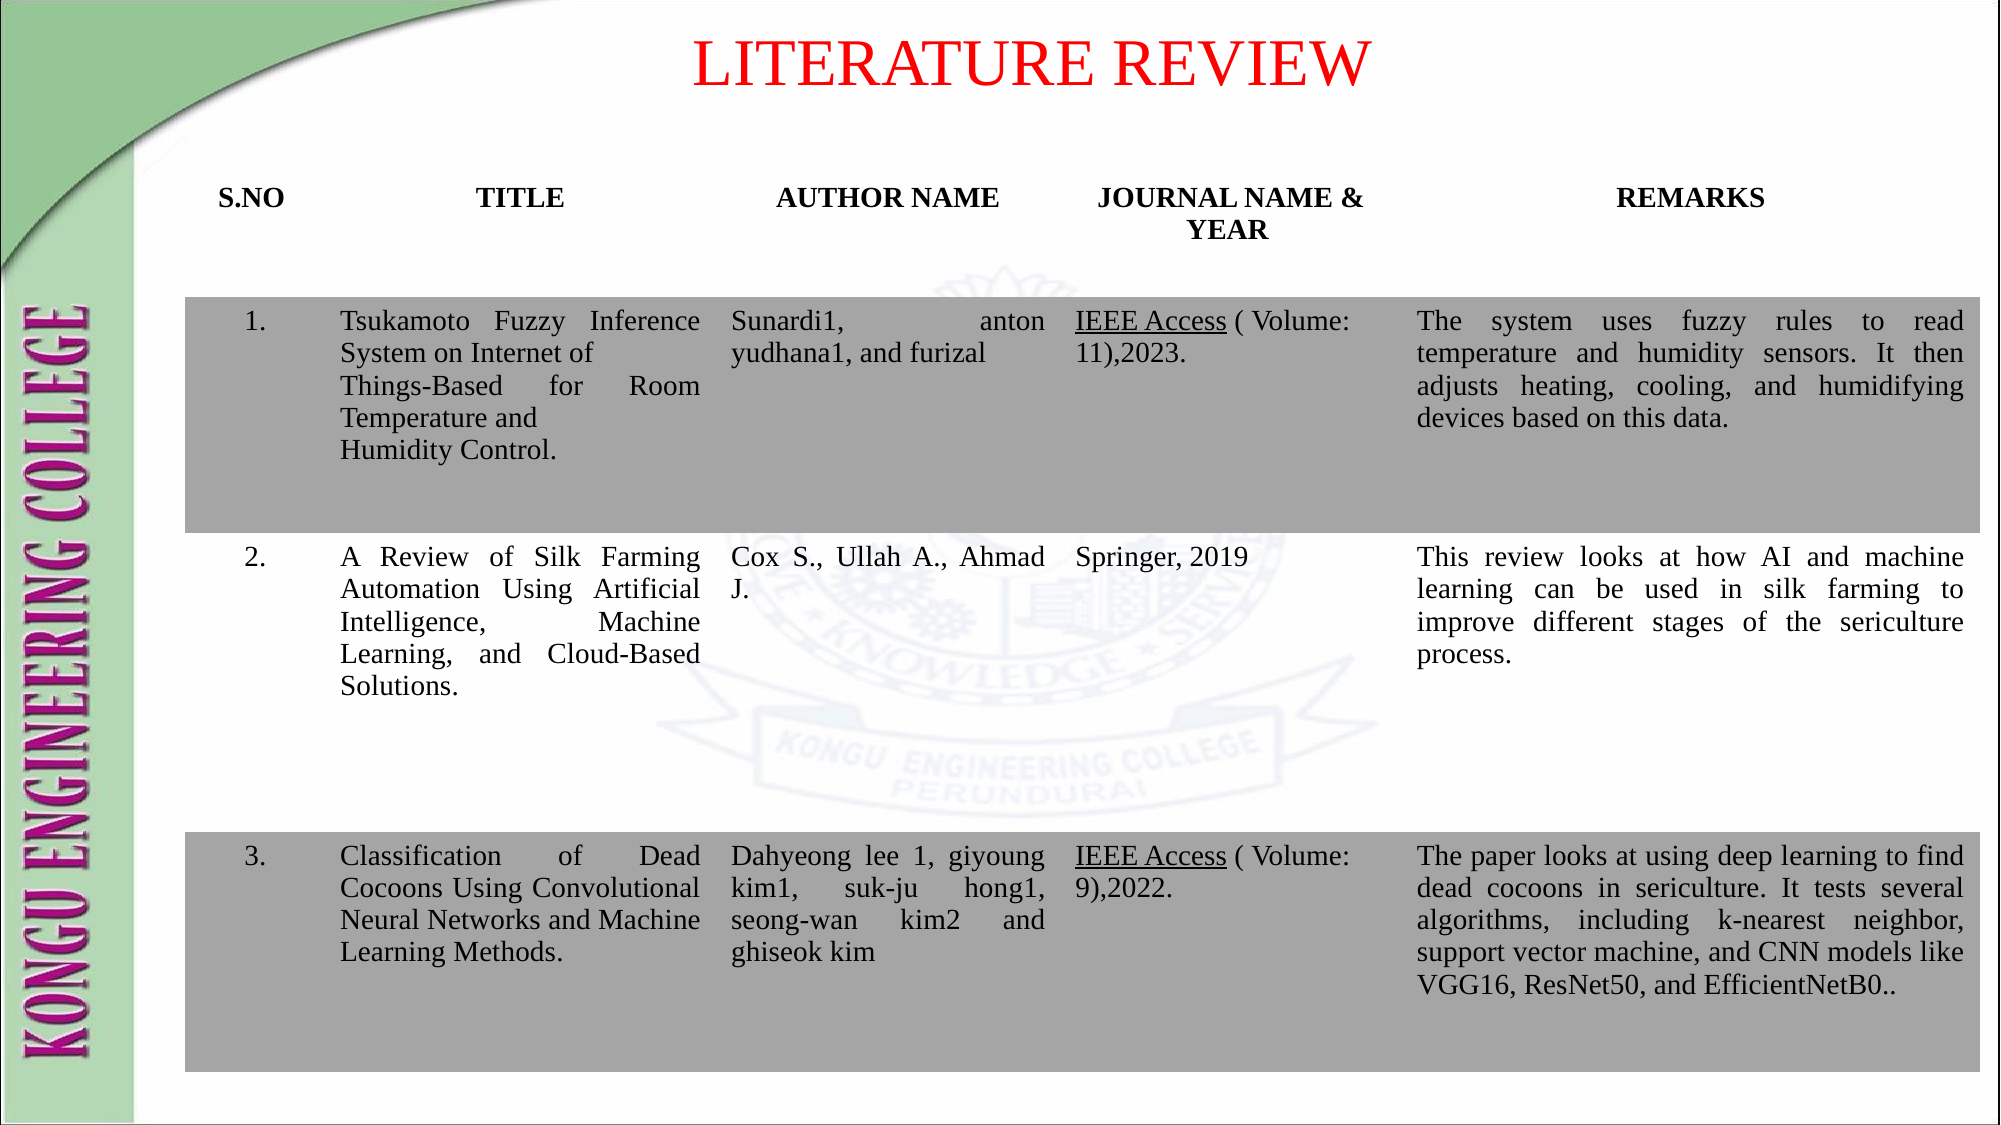

# LITERATURE REVIEW
| S.NO | TITLE | AUTHOR NAME | JOURNAL NAME & YEAR O | REMARKS |
| --- | --- | --- | --- | --- |
| 1. | Tsukamoto Fuzzy Inference System on Internet of Things-Based for Room Temperature and Humidity Control. | Sunardi1, anton yudhana1, and furizal | IEEE Access ( Volume: 11),2023. | The system uses fuzzy rules to read temperature and humidity sensors. It then adjusts heating, cooling, and humidifying devices based on this data. |
| 2. | A Review of Silk Farming Automation Using Artificial Intelligence, Machine Learning, and Cloud-Based Solutions. | Cox S., Ullah A., Ahmad J. | Springer, 2019 | This review looks at how AI and machine learning can be used in silk farming to improve different stages of the sericulture process. |
| 3. | Classification of Dead Cocoons Using Convolutional Neural Networks and Machine Learning Methods. | Dahyeong lee 1, giyoung kim1, suk-ju hong1, seong-wan kim2 and ghiseok kim | IEEE Access ( Volume: 9),2022. | The paper looks at using deep learning to find dead cocoons in sericulture. It tests several algorithms, including k-nearest neighbor, support vector machine, and CNN models like VGG16, ResNet50, and EfficientNetB0.. |